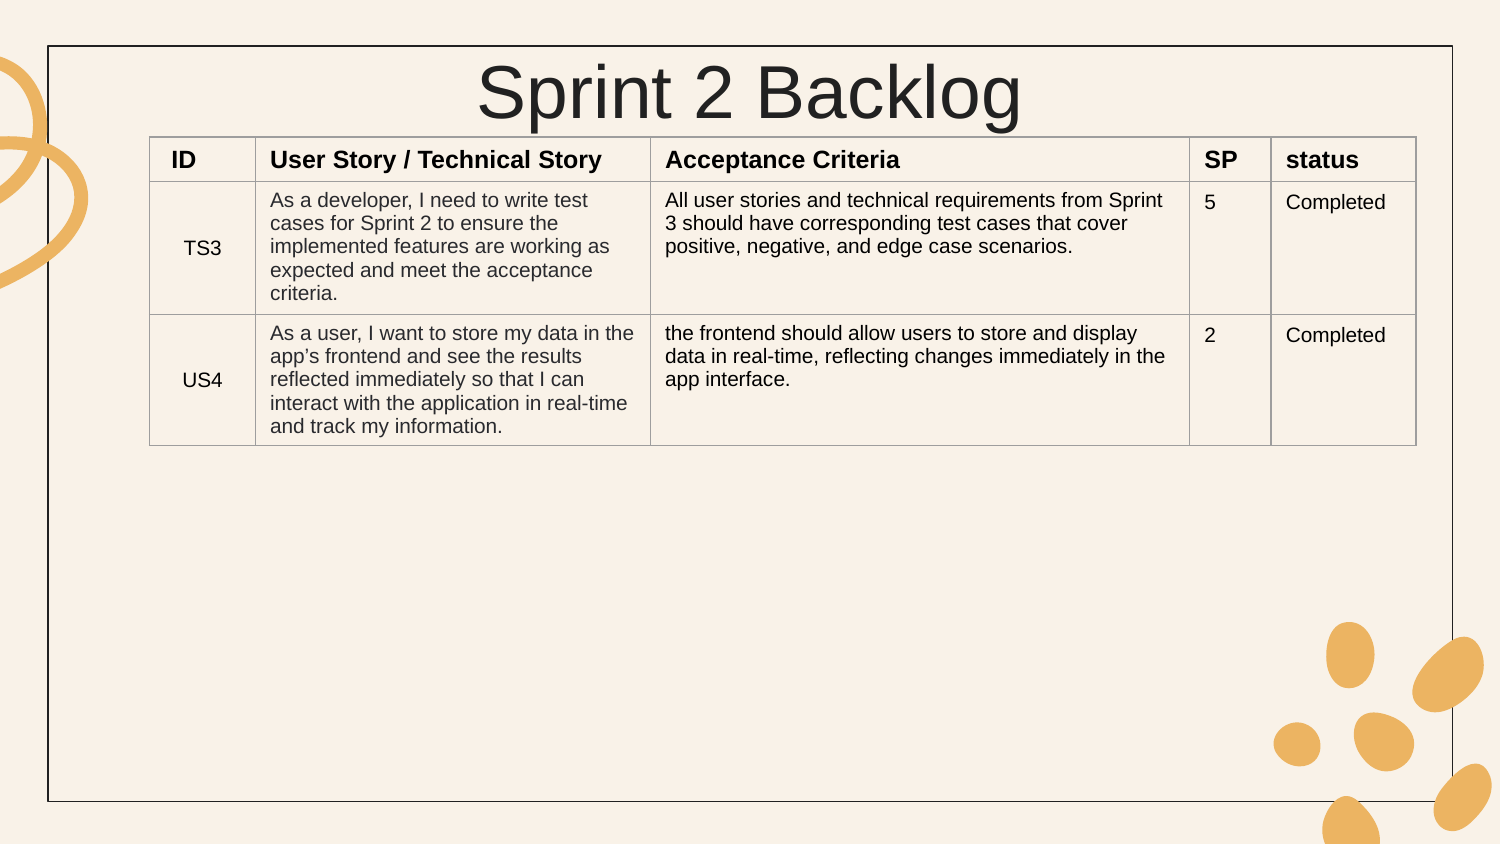

# Sprint 2 Backlog
| ID | User Story / Technical Story | Acceptance Criteria | SP | status |
| --- | --- | --- | --- | --- |
| TS3 | As a developer, I need to write test cases for Sprint 2 to ensure the implemented features are working as expected and meet the acceptance criteria. | All user stories and technical requirements from Sprint 3 should have corresponding test cases that cover positive, negative, and edge case scenarios. | 5 | Completed |
| US4 | As a user, I want to store my data in the app’s frontend and see the results reflected immediately so that I can interact with the application in real-time and track my information. | the frontend should allow users to store and display data in real-time, reflecting changes immediately in the app interface. | 2 | Completed |